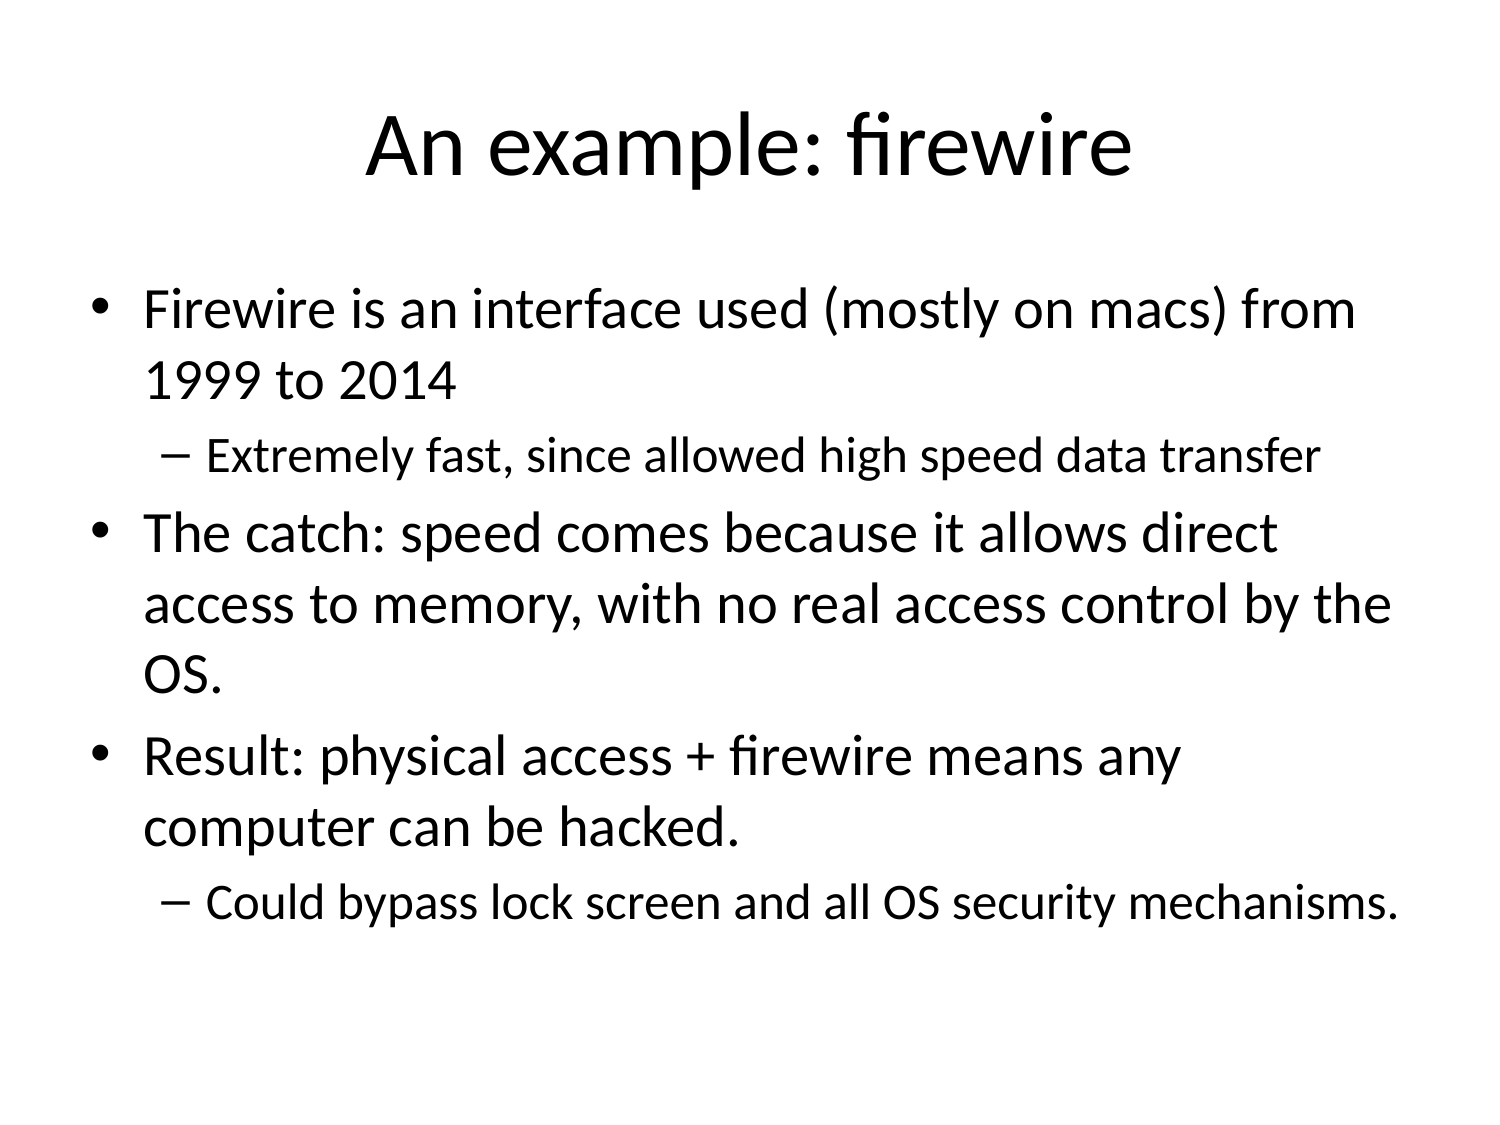

# An example: firewire
Firewire is an interface used (mostly on macs) from 1999 to 2014
Extremely fast, since allowed high speed data transfer
The catch: speed comes because it allows direct access to memory, with no real access control by the OS.
Result: physical access + firewire means any computer can be hacked.
Could bypass lock screen and all OS security mechanisms.